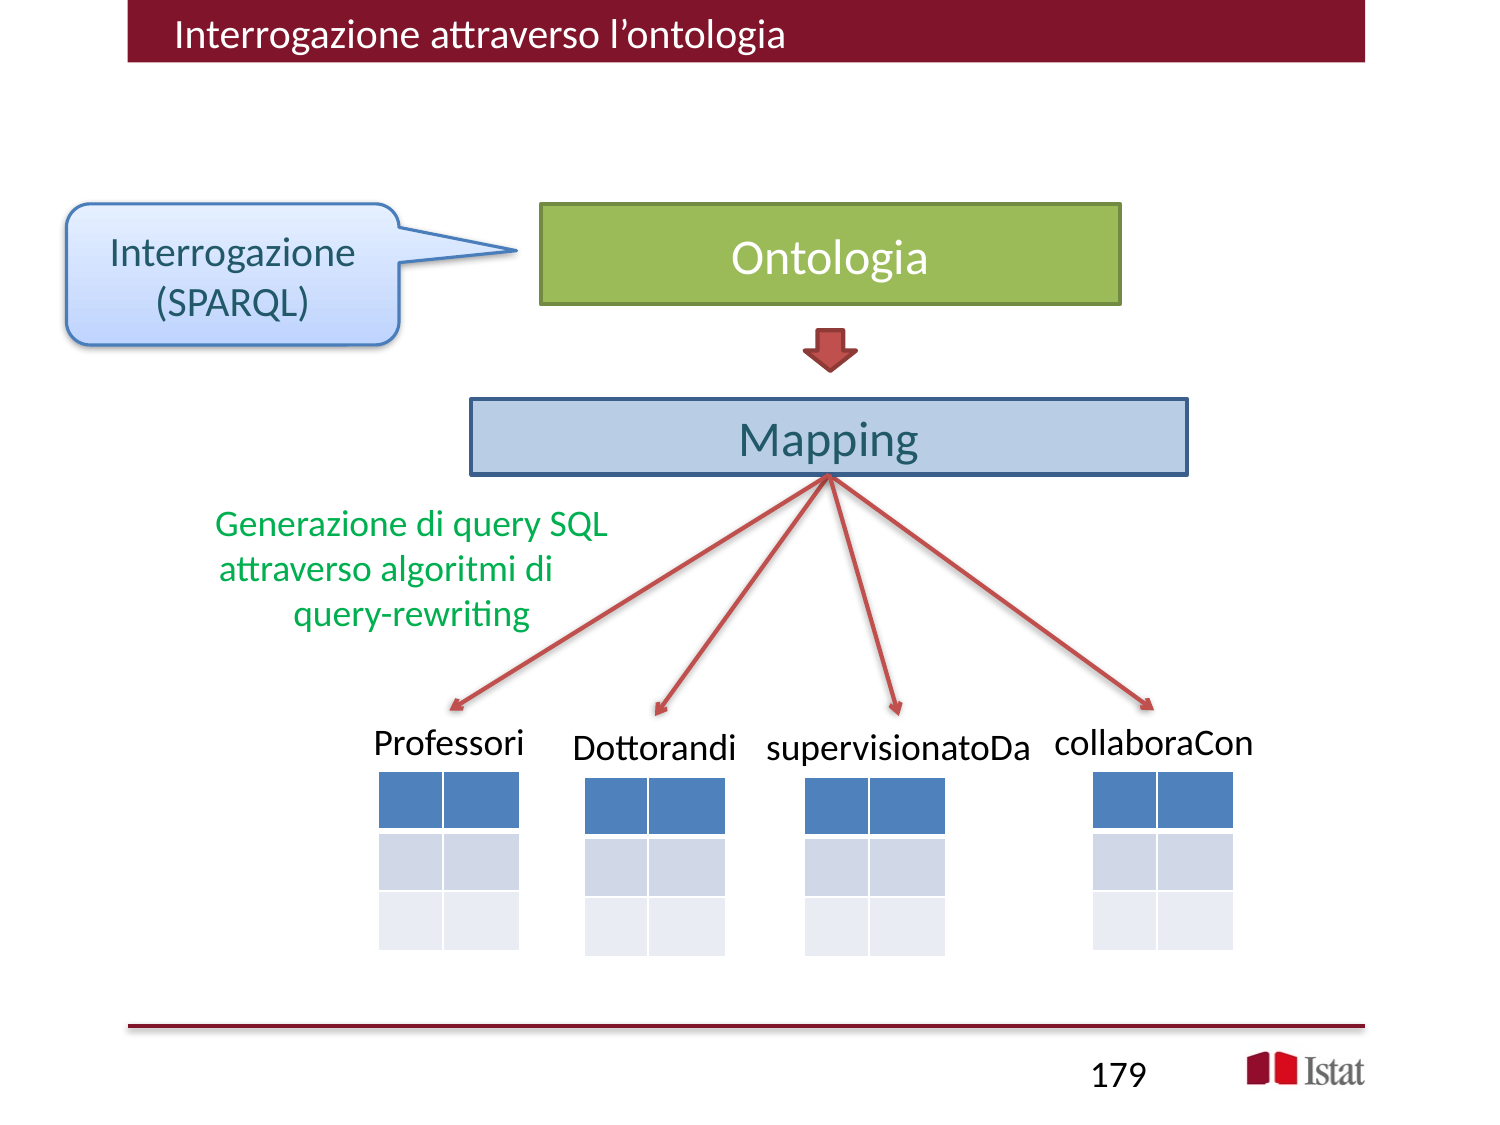

# Interrogazione attraverso l’ontologia
Interrogazione (SPARQL)
Ontologia

Mapping
Generazione di query SQL attraverso algoritmi di       query-rewriting
Professori
collaboraCon
Dottorandi
supervisionatoDa
|  |  |
| --- | --- |
|  |  |
|  |  |
|  |  |
| --- | --- |
|  |  |
|  |  |
|  |  |
| --- | --- |
|  |  |
|  |  |
|  |  |
| --- | --- |
|  |  |
|  |  |
179